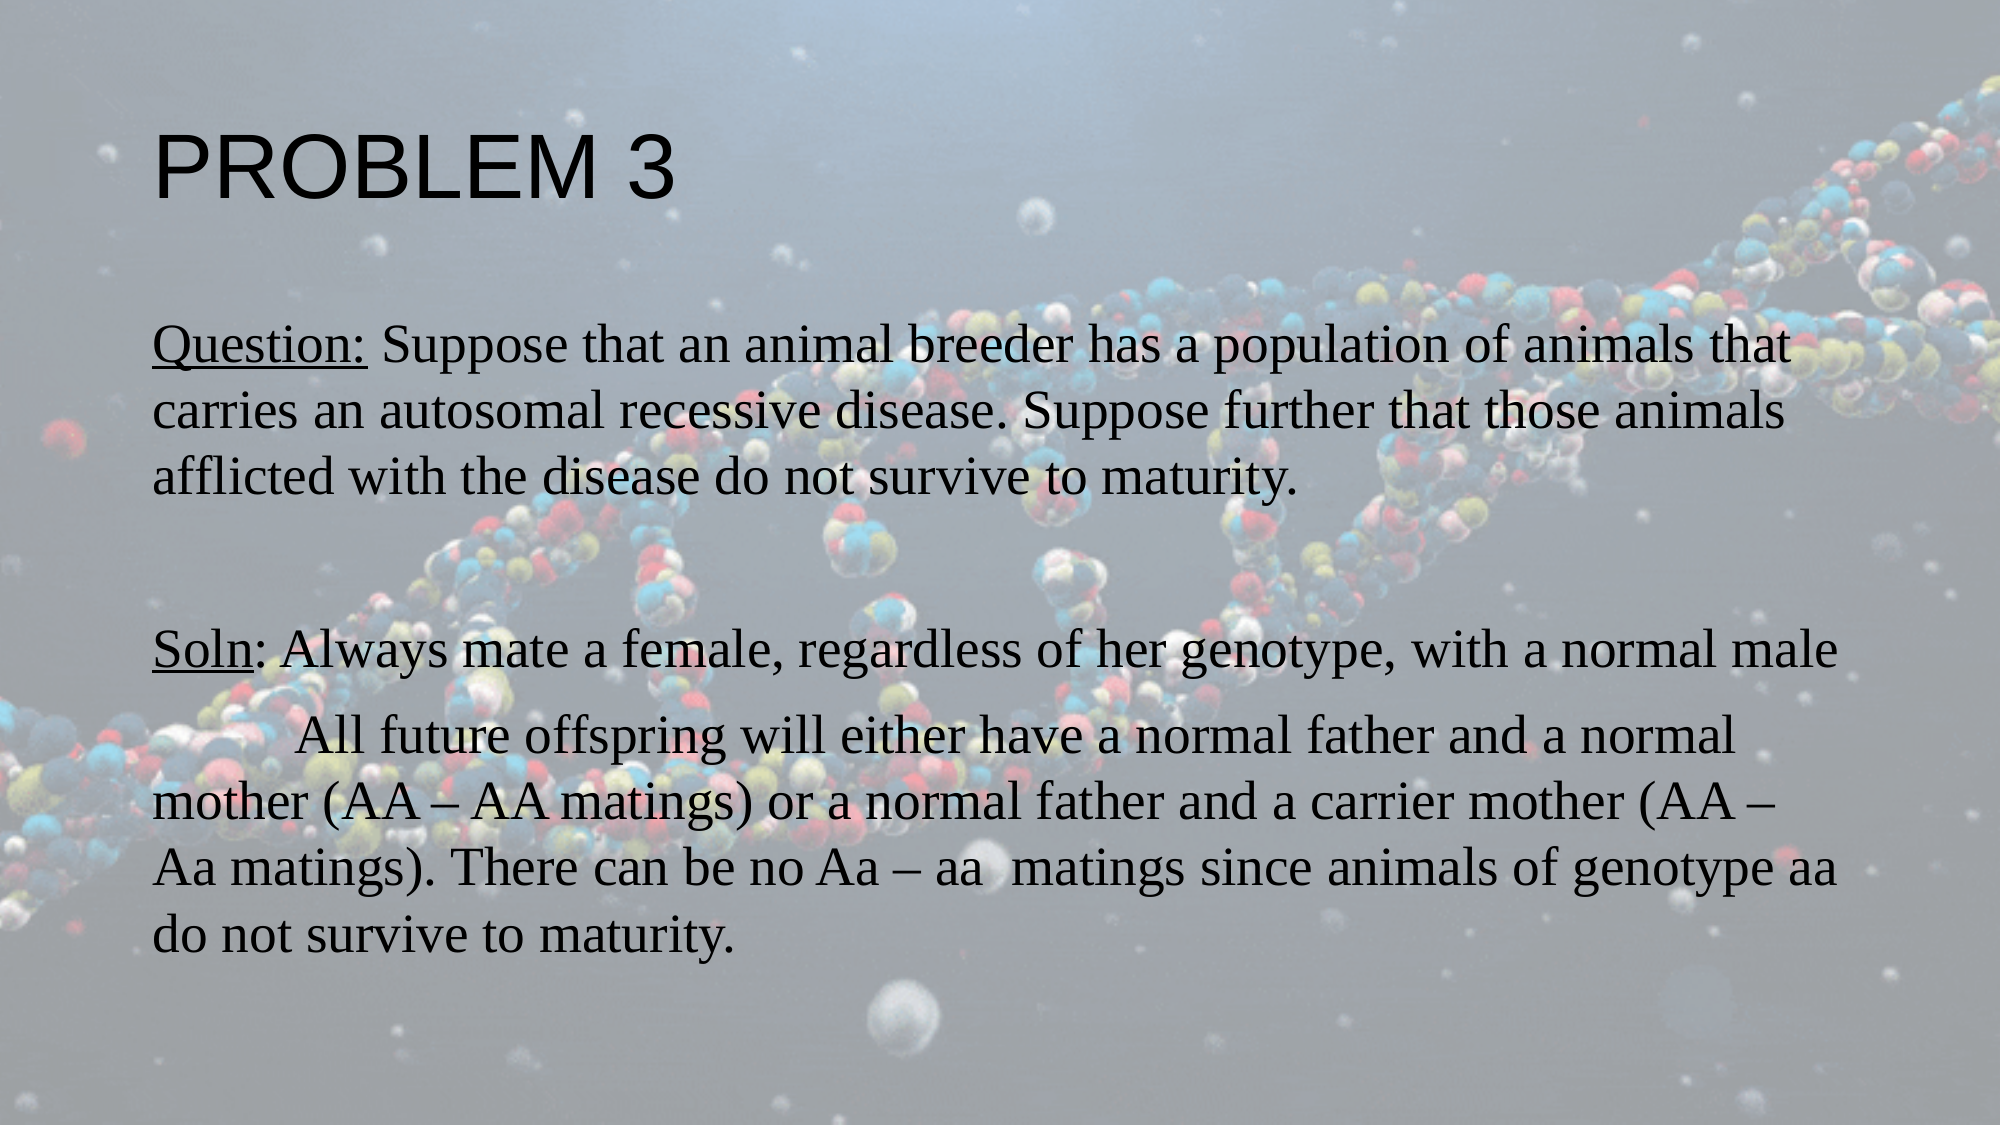

# PROBLEM 3
Question: Suppose that an animal breeder has a population of animals that carries an autosomal recessive disease. Suppose further that those animals afflicted with the disease do not survive to maturity.

Soln: Always mate a female, regardless of her genotype, with a normal male
	All future offspring will either have a normal father and a normal mother (AA – AA matings) or a normal father and a carrier mother (AA – Aa matings). There can be no Aa – aa  matings since animals of genotype aa do not survive to maturity.